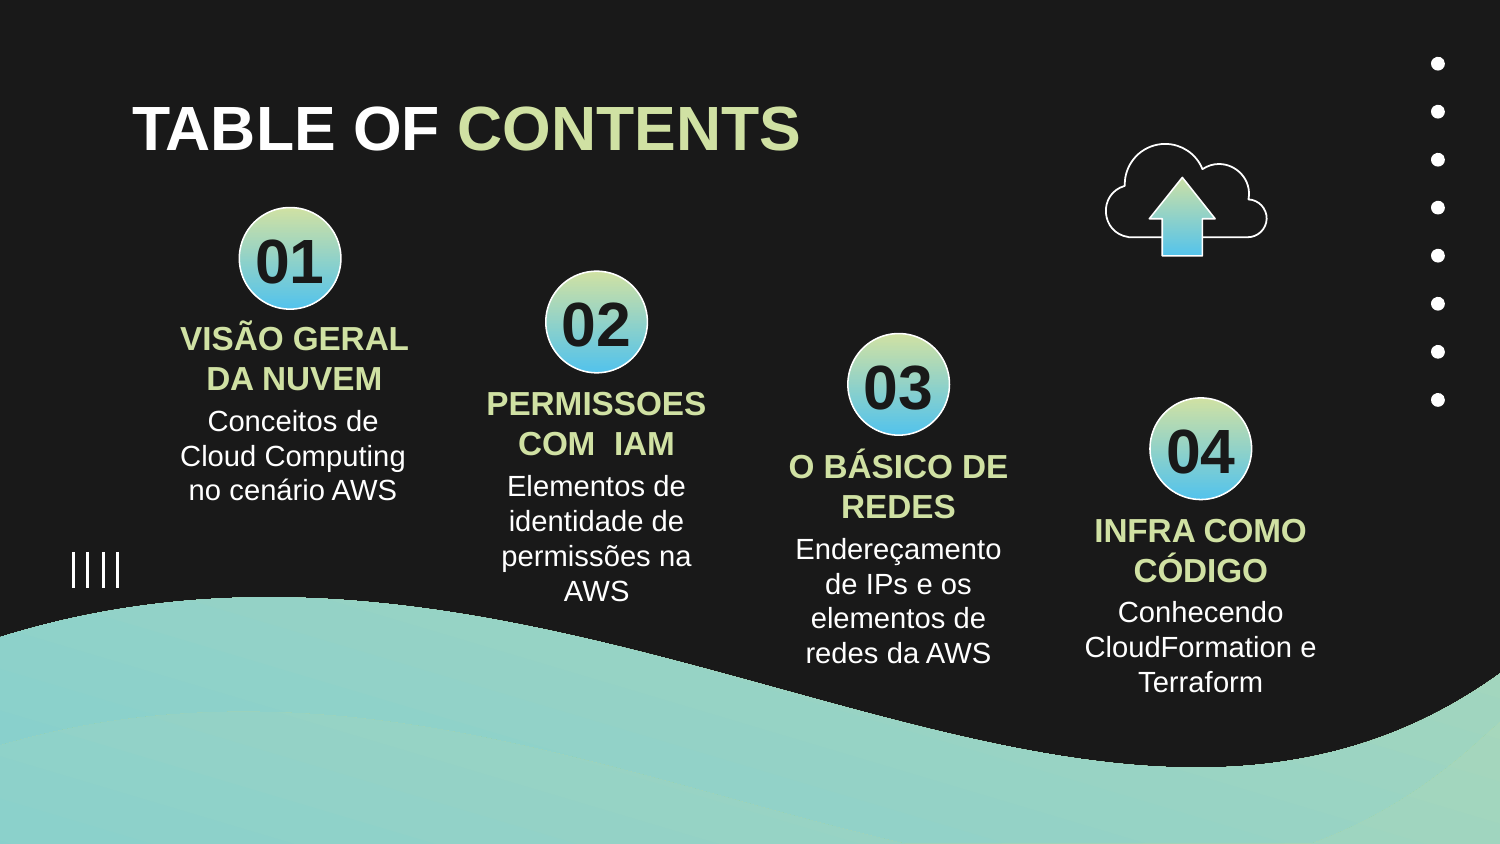

# TABLE OF CONTENTS

01

02
VISÃO GERAL DA NUVEM

03
PERMISSOES COM  IAM
Conceitos de Cloud Computing no cenário AWS

04
O BÁSICO DE REDES
Elementos de identidade de permissões na AWS
INFRA COMO CÓDIGO
Endereçamento de IPs e os elementos de redes da AWS
Conhecendo CloudFormation e Terraform